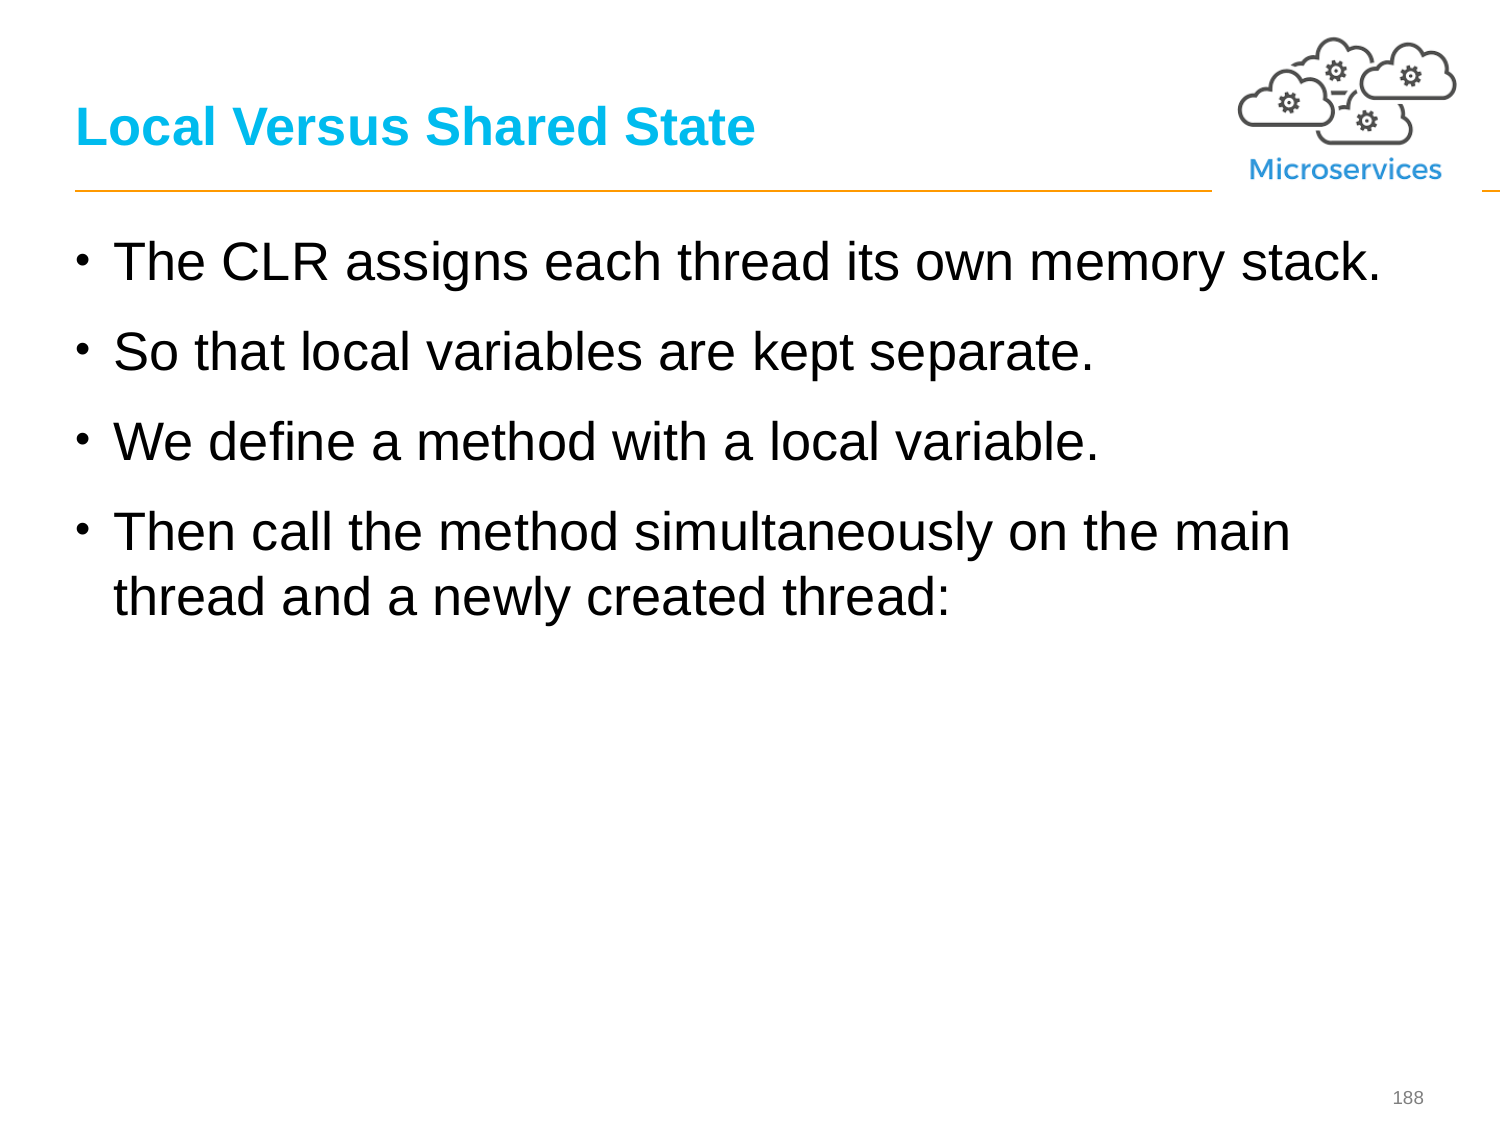

# Local Versus Shared State
The CLR assigns each thread its own memory stack.
So that local variables are kept separate.
We define a method with a local variable.
Then call the method simultaneously on the main thread and a newly created thread: